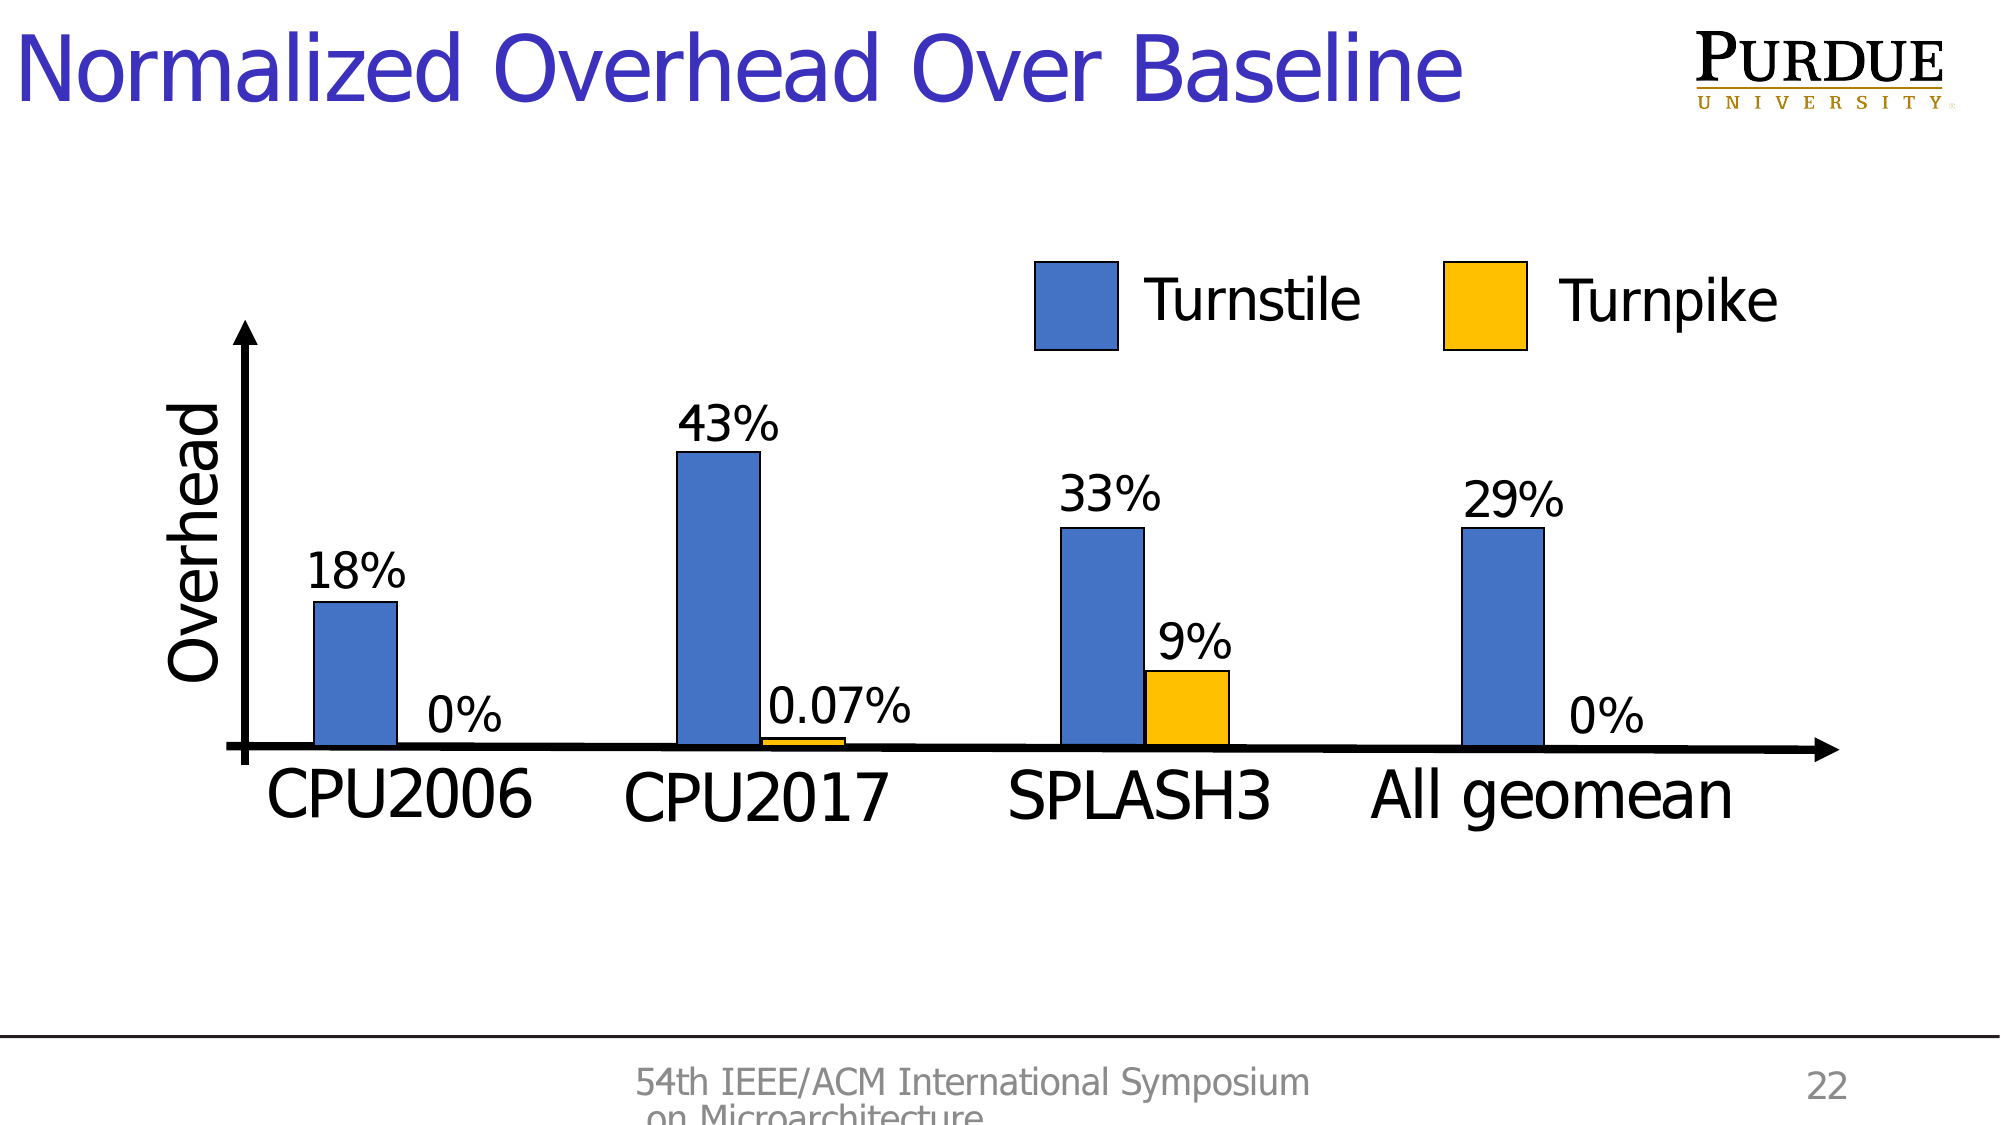

Normalized Overhead Over Baseline
Turnstile
Turnpike

43%

33%
29%
Overhead

18%
9%

0.07%

0%
0%

CPU2006
All geomean
SPLASH3
CPU2017
54th IEEE/ACM International Symposium on Microarchitecture
22